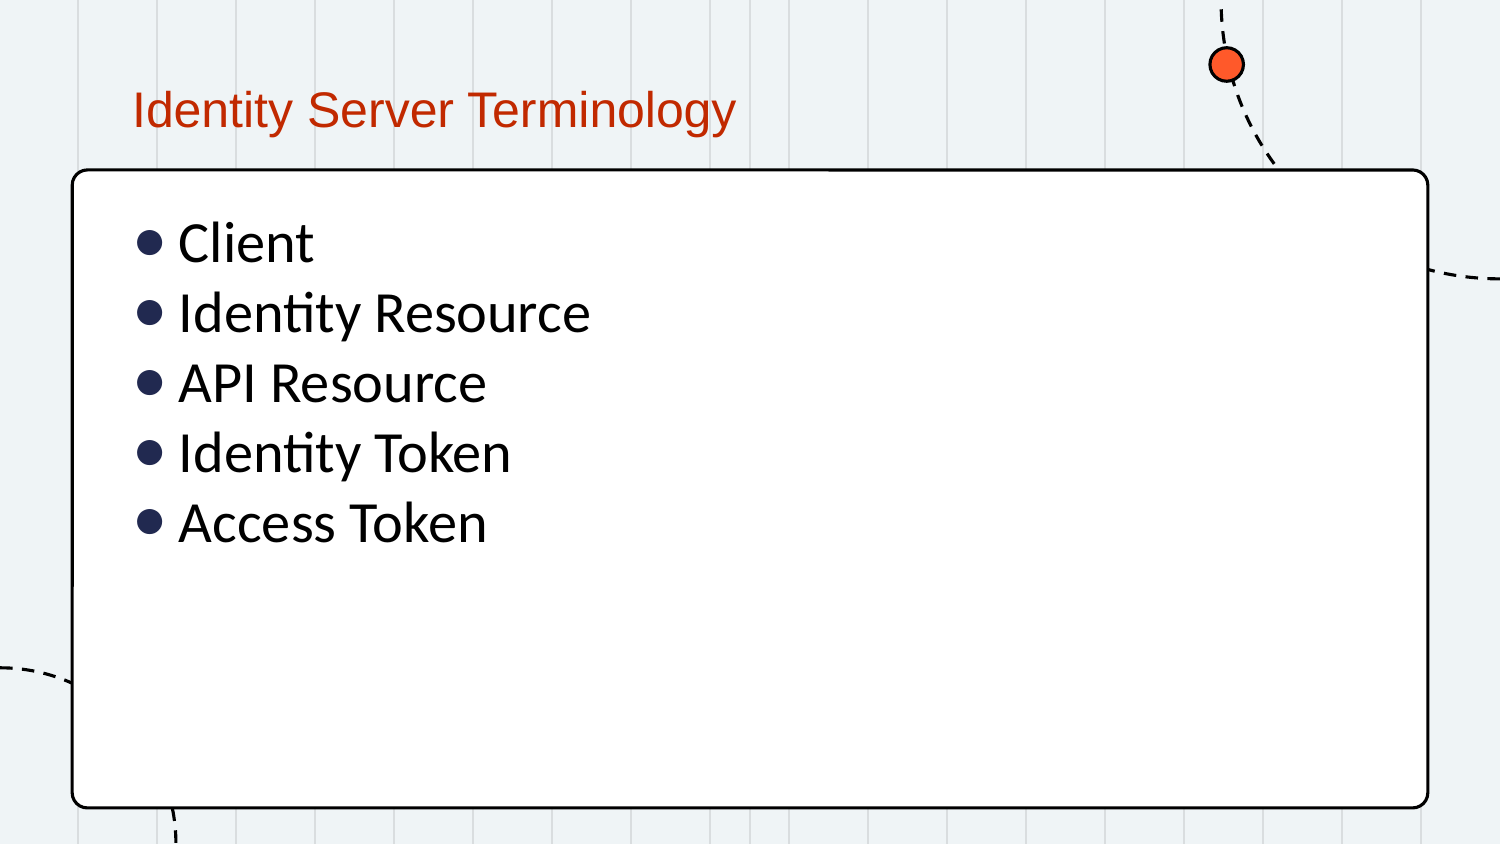

# Identity Server Terminology
Client
Identity Resource
API Resource
Identity Token
Access Token